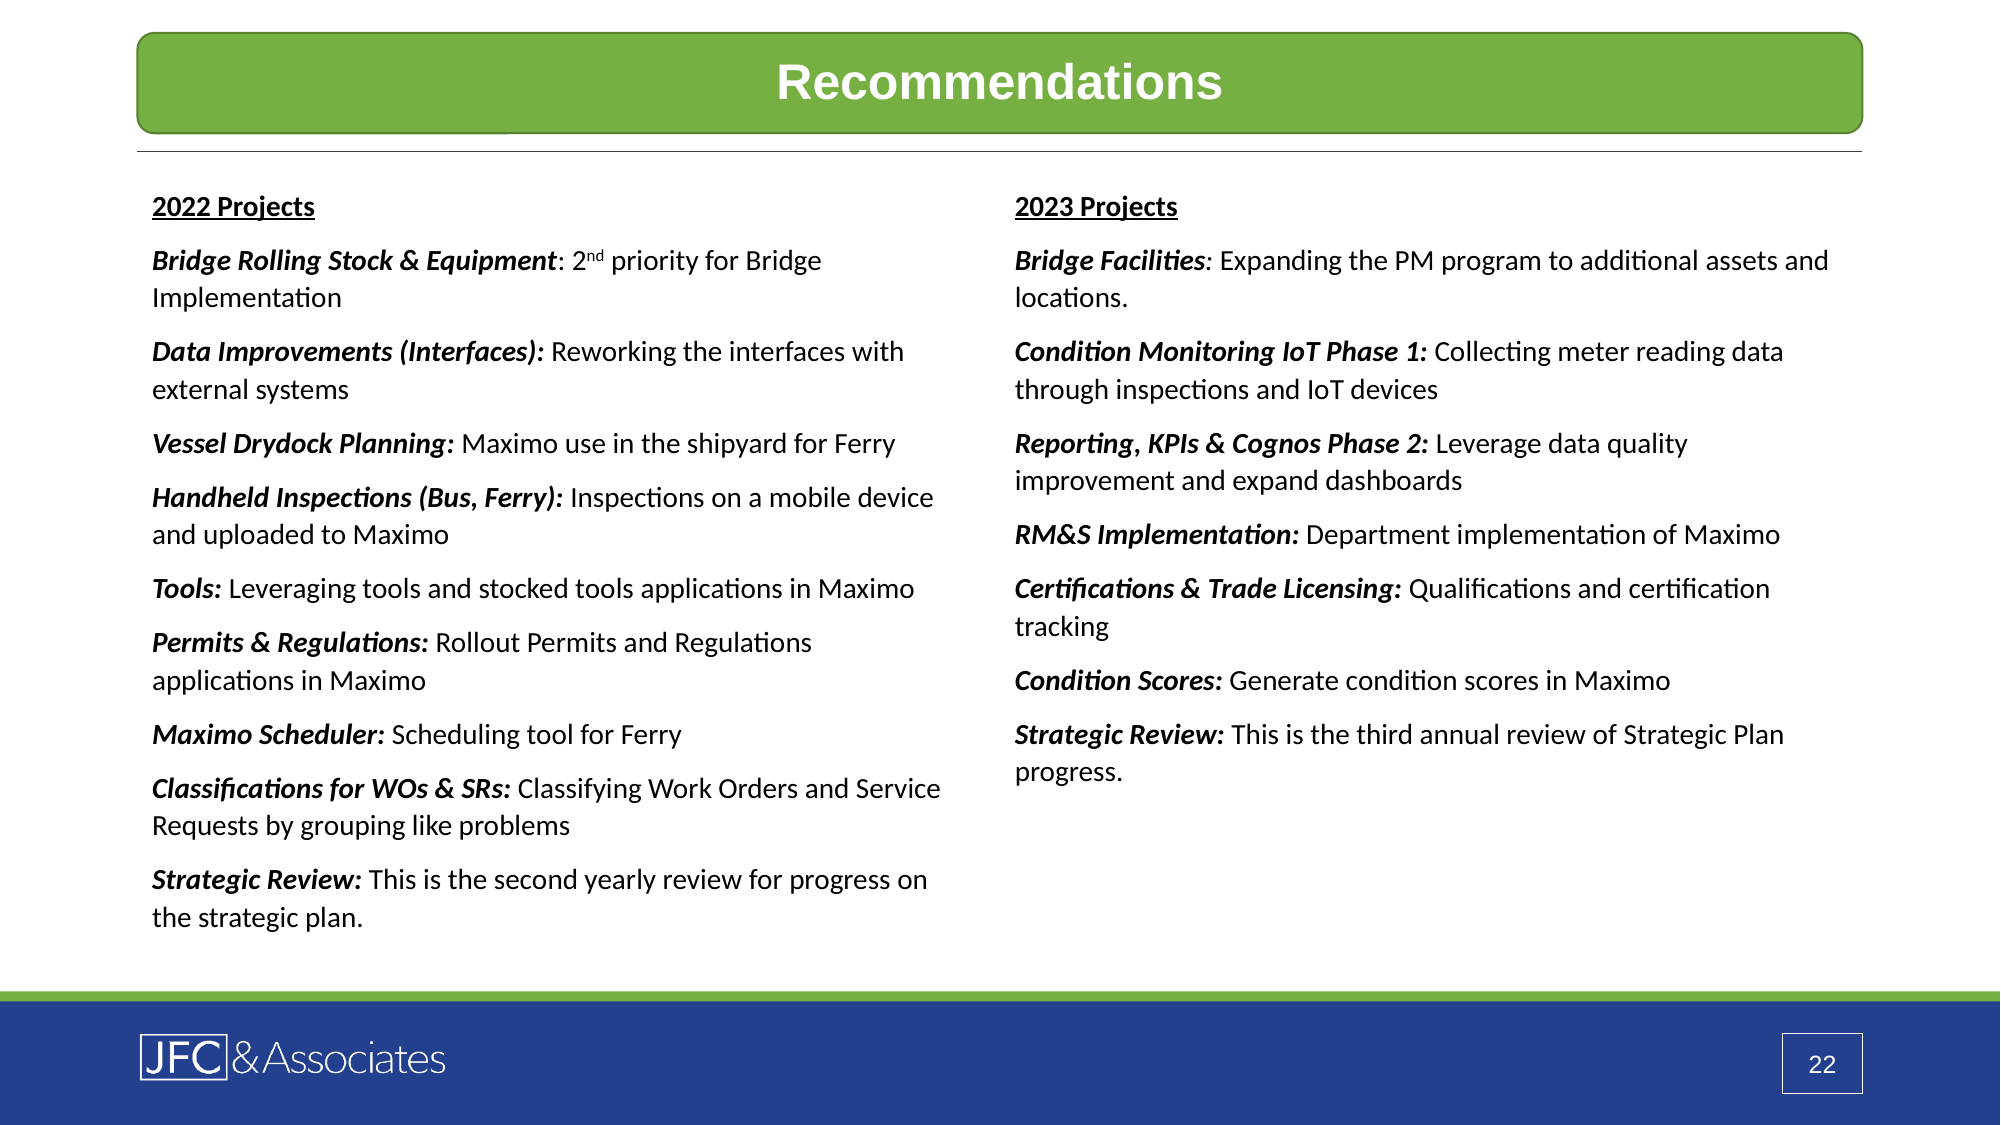

Recommendations
2022 Projects
Bridge Rolling Stock & Equipment: 2nd priority for Bridge Implementation
Data Improvements (Interfaces): Reworking the interfaces with external systems
Vessel Drydock Planning: Maximo use in the shipyard for Ferry
Handheld Inspections (Bus, Ferry): Inspections on a mobile device and uploaded to Maximo
Tools: Leveraging tools and stocked tools applications in Maximo
Permits & Regulations: Rollout Permits and Regulations applications in Maximo
Maximo Scheduler: Scheduling tool for Ferry
Classifications for WOs & SRs: Classifying Work Orders and Service Requests by grouping like problems
Strategic Review: This is the second yearly review for progress on the strategic plan.
2023 Projects
Bridge Facilities: Expanding the PM program to additional assets and locations.
Condition Monitoring IoT Phase 1: Collecting meter reading data through inspections and IoT devices
Reporting, KPIs & Cognos Phase 2: Leverage data quality improvement and expand dashboards
RM&S Implementation: Department implementation of Maximo
Certifications & Trade Licensing: Qualifications and certification tracking
Condition Scores: Generate condition scores in Maximo
Strategic Review: This is the third annual review of Strategic Plan progress.
22